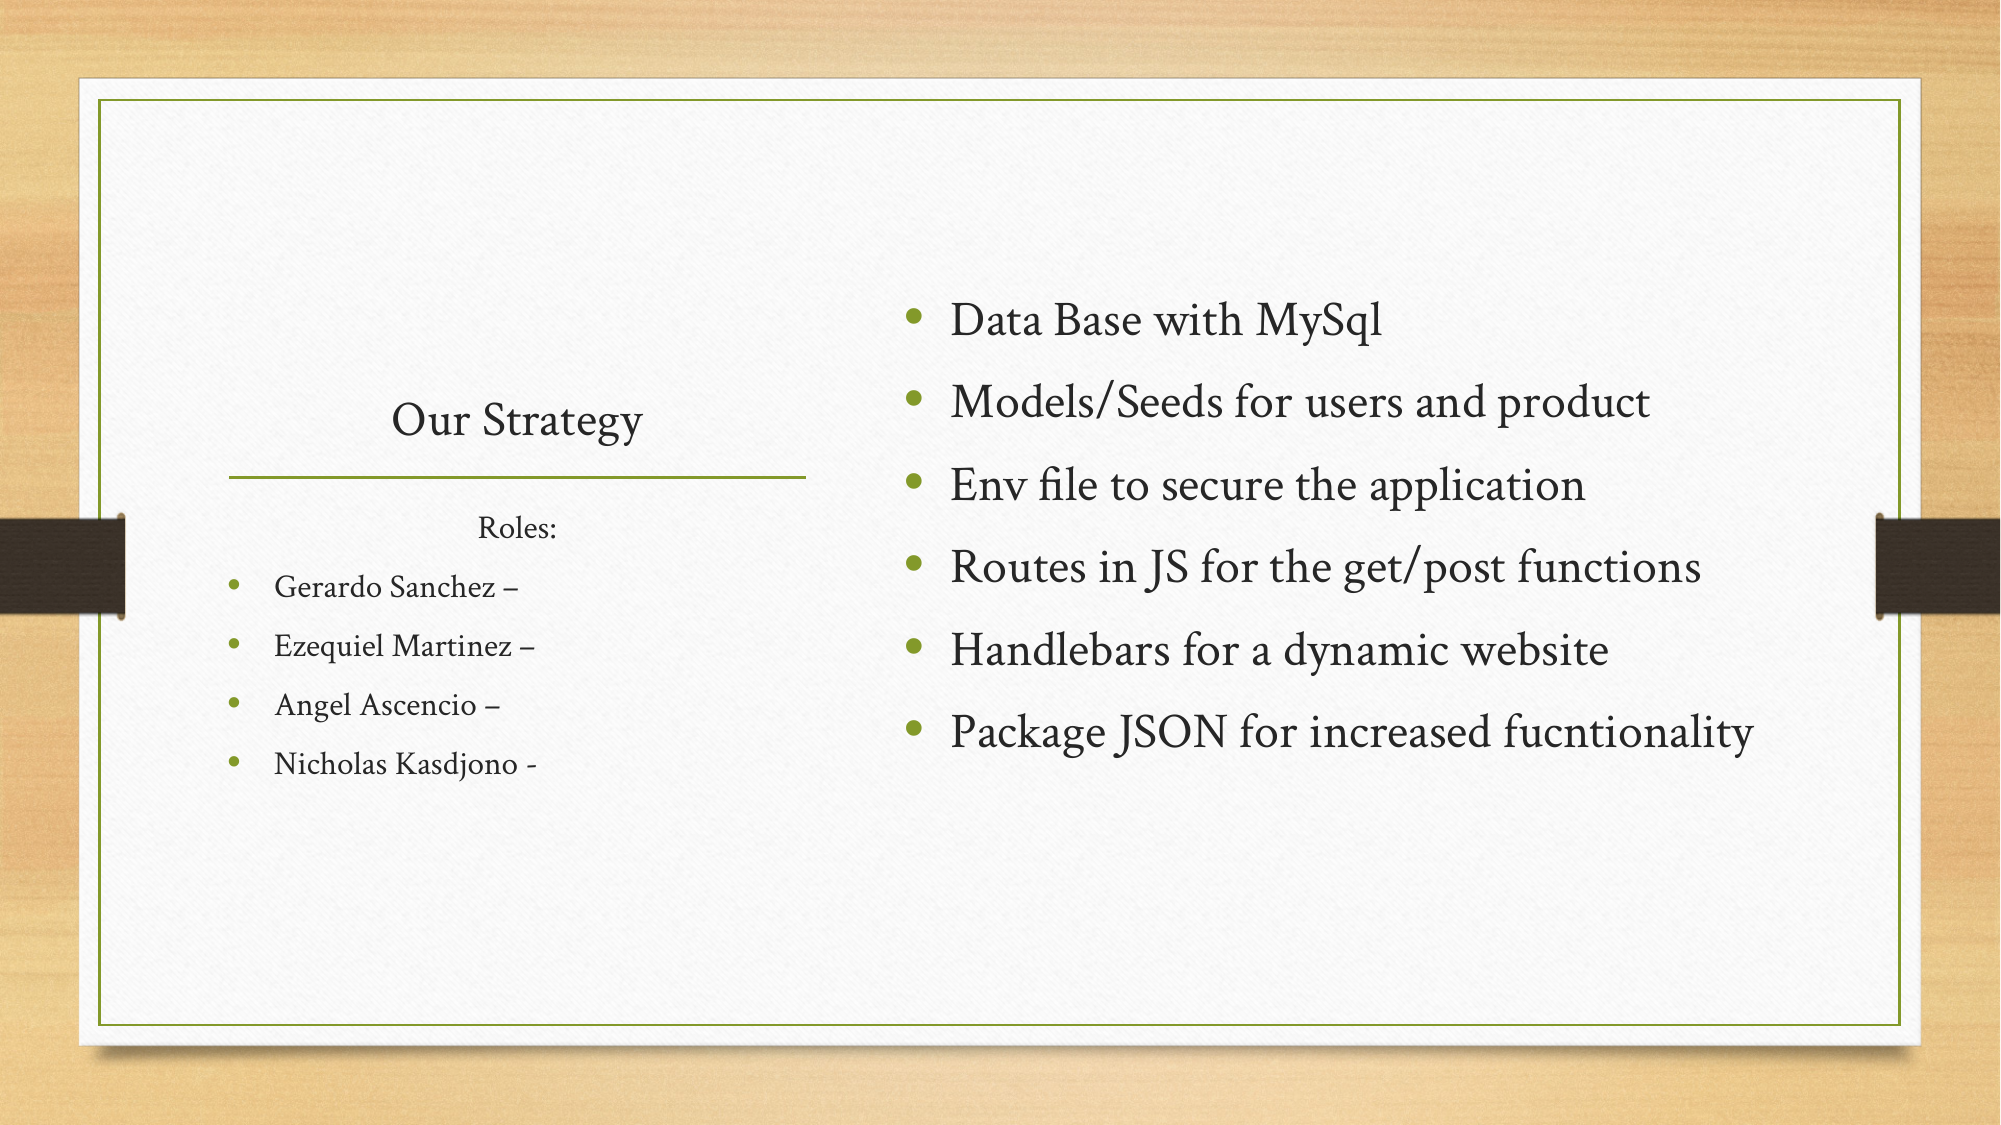

Data Base with MySql
Models/Seeds for users and product
Env file to secure the application
Routes in JS for the get/post functions
Handlebars for a dynamic website
Package JSON for increased fucntionality

# Our Strategy
Roles:
Gerardo Sanchez –
Ezequiel Martinez –
Angel Ascencio –
Nicholas Kasdjono -